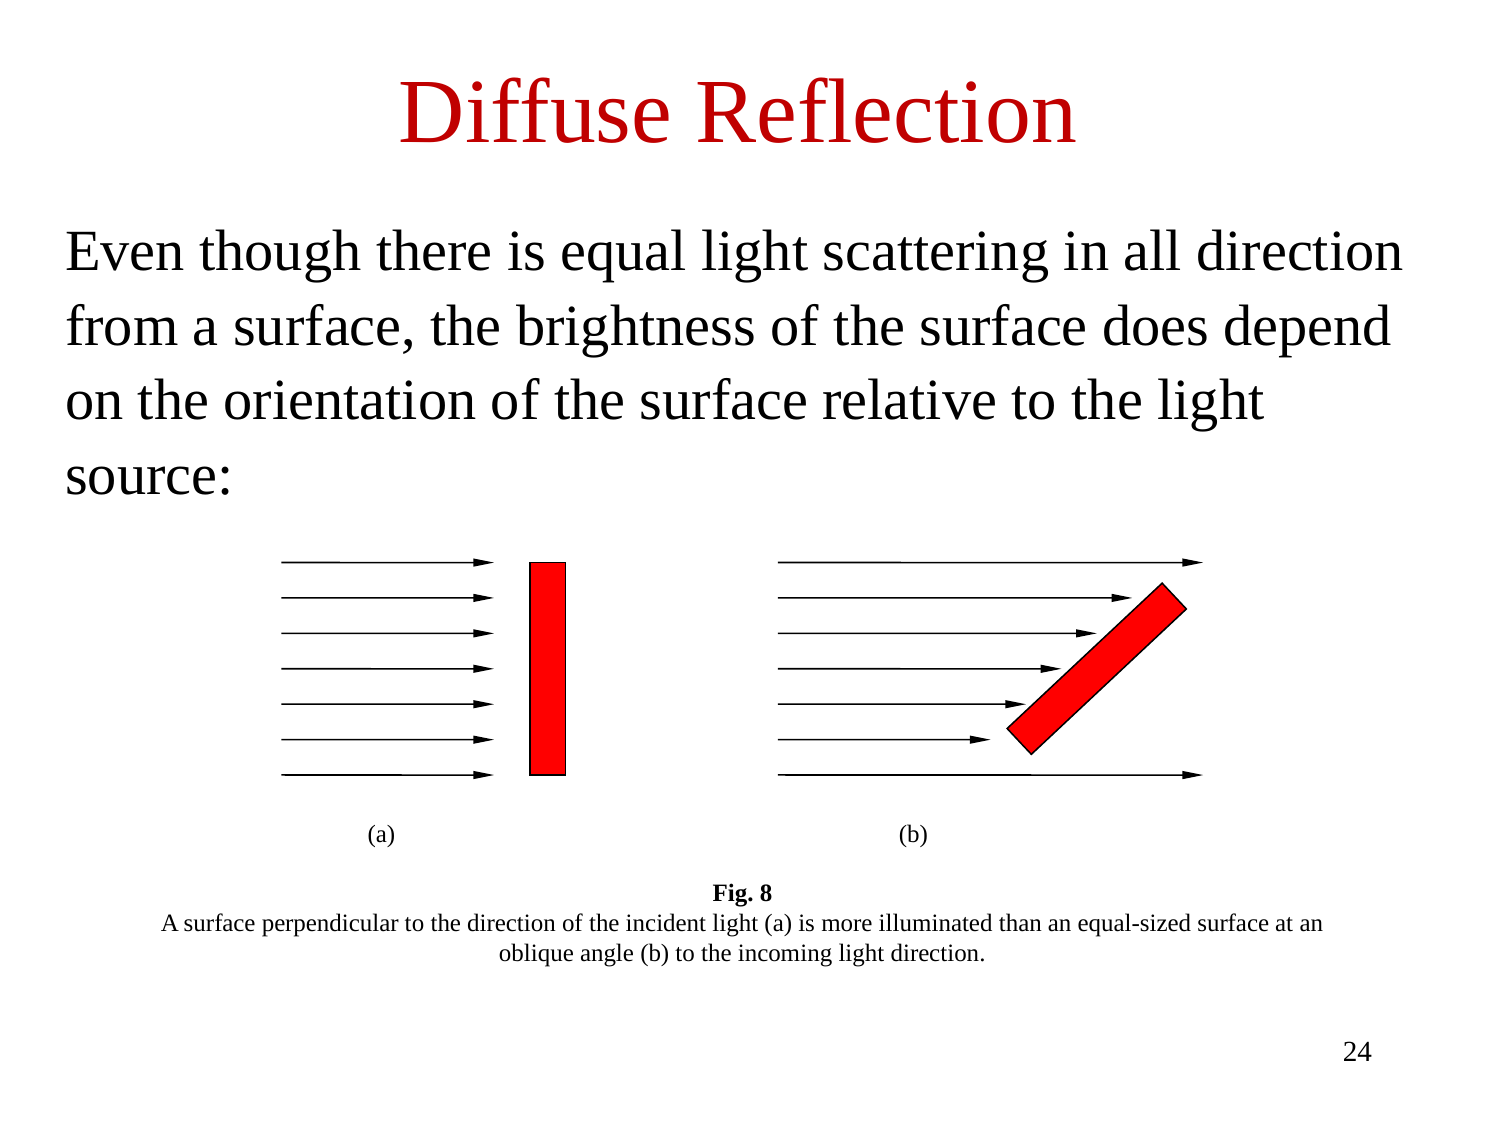

# Diffuse Reflection
Even though there is equal light scattering in all direction
from a surface, the brightness of the surface does depend
on the orientation of the surface relative to the light
source:

(a)
(b)
Fig. 8
A surface perpendicular to the direction of the incident light (a) is more illuminated than an equal-sized surface at an oblique angle (b) to the incoming light direction.
24